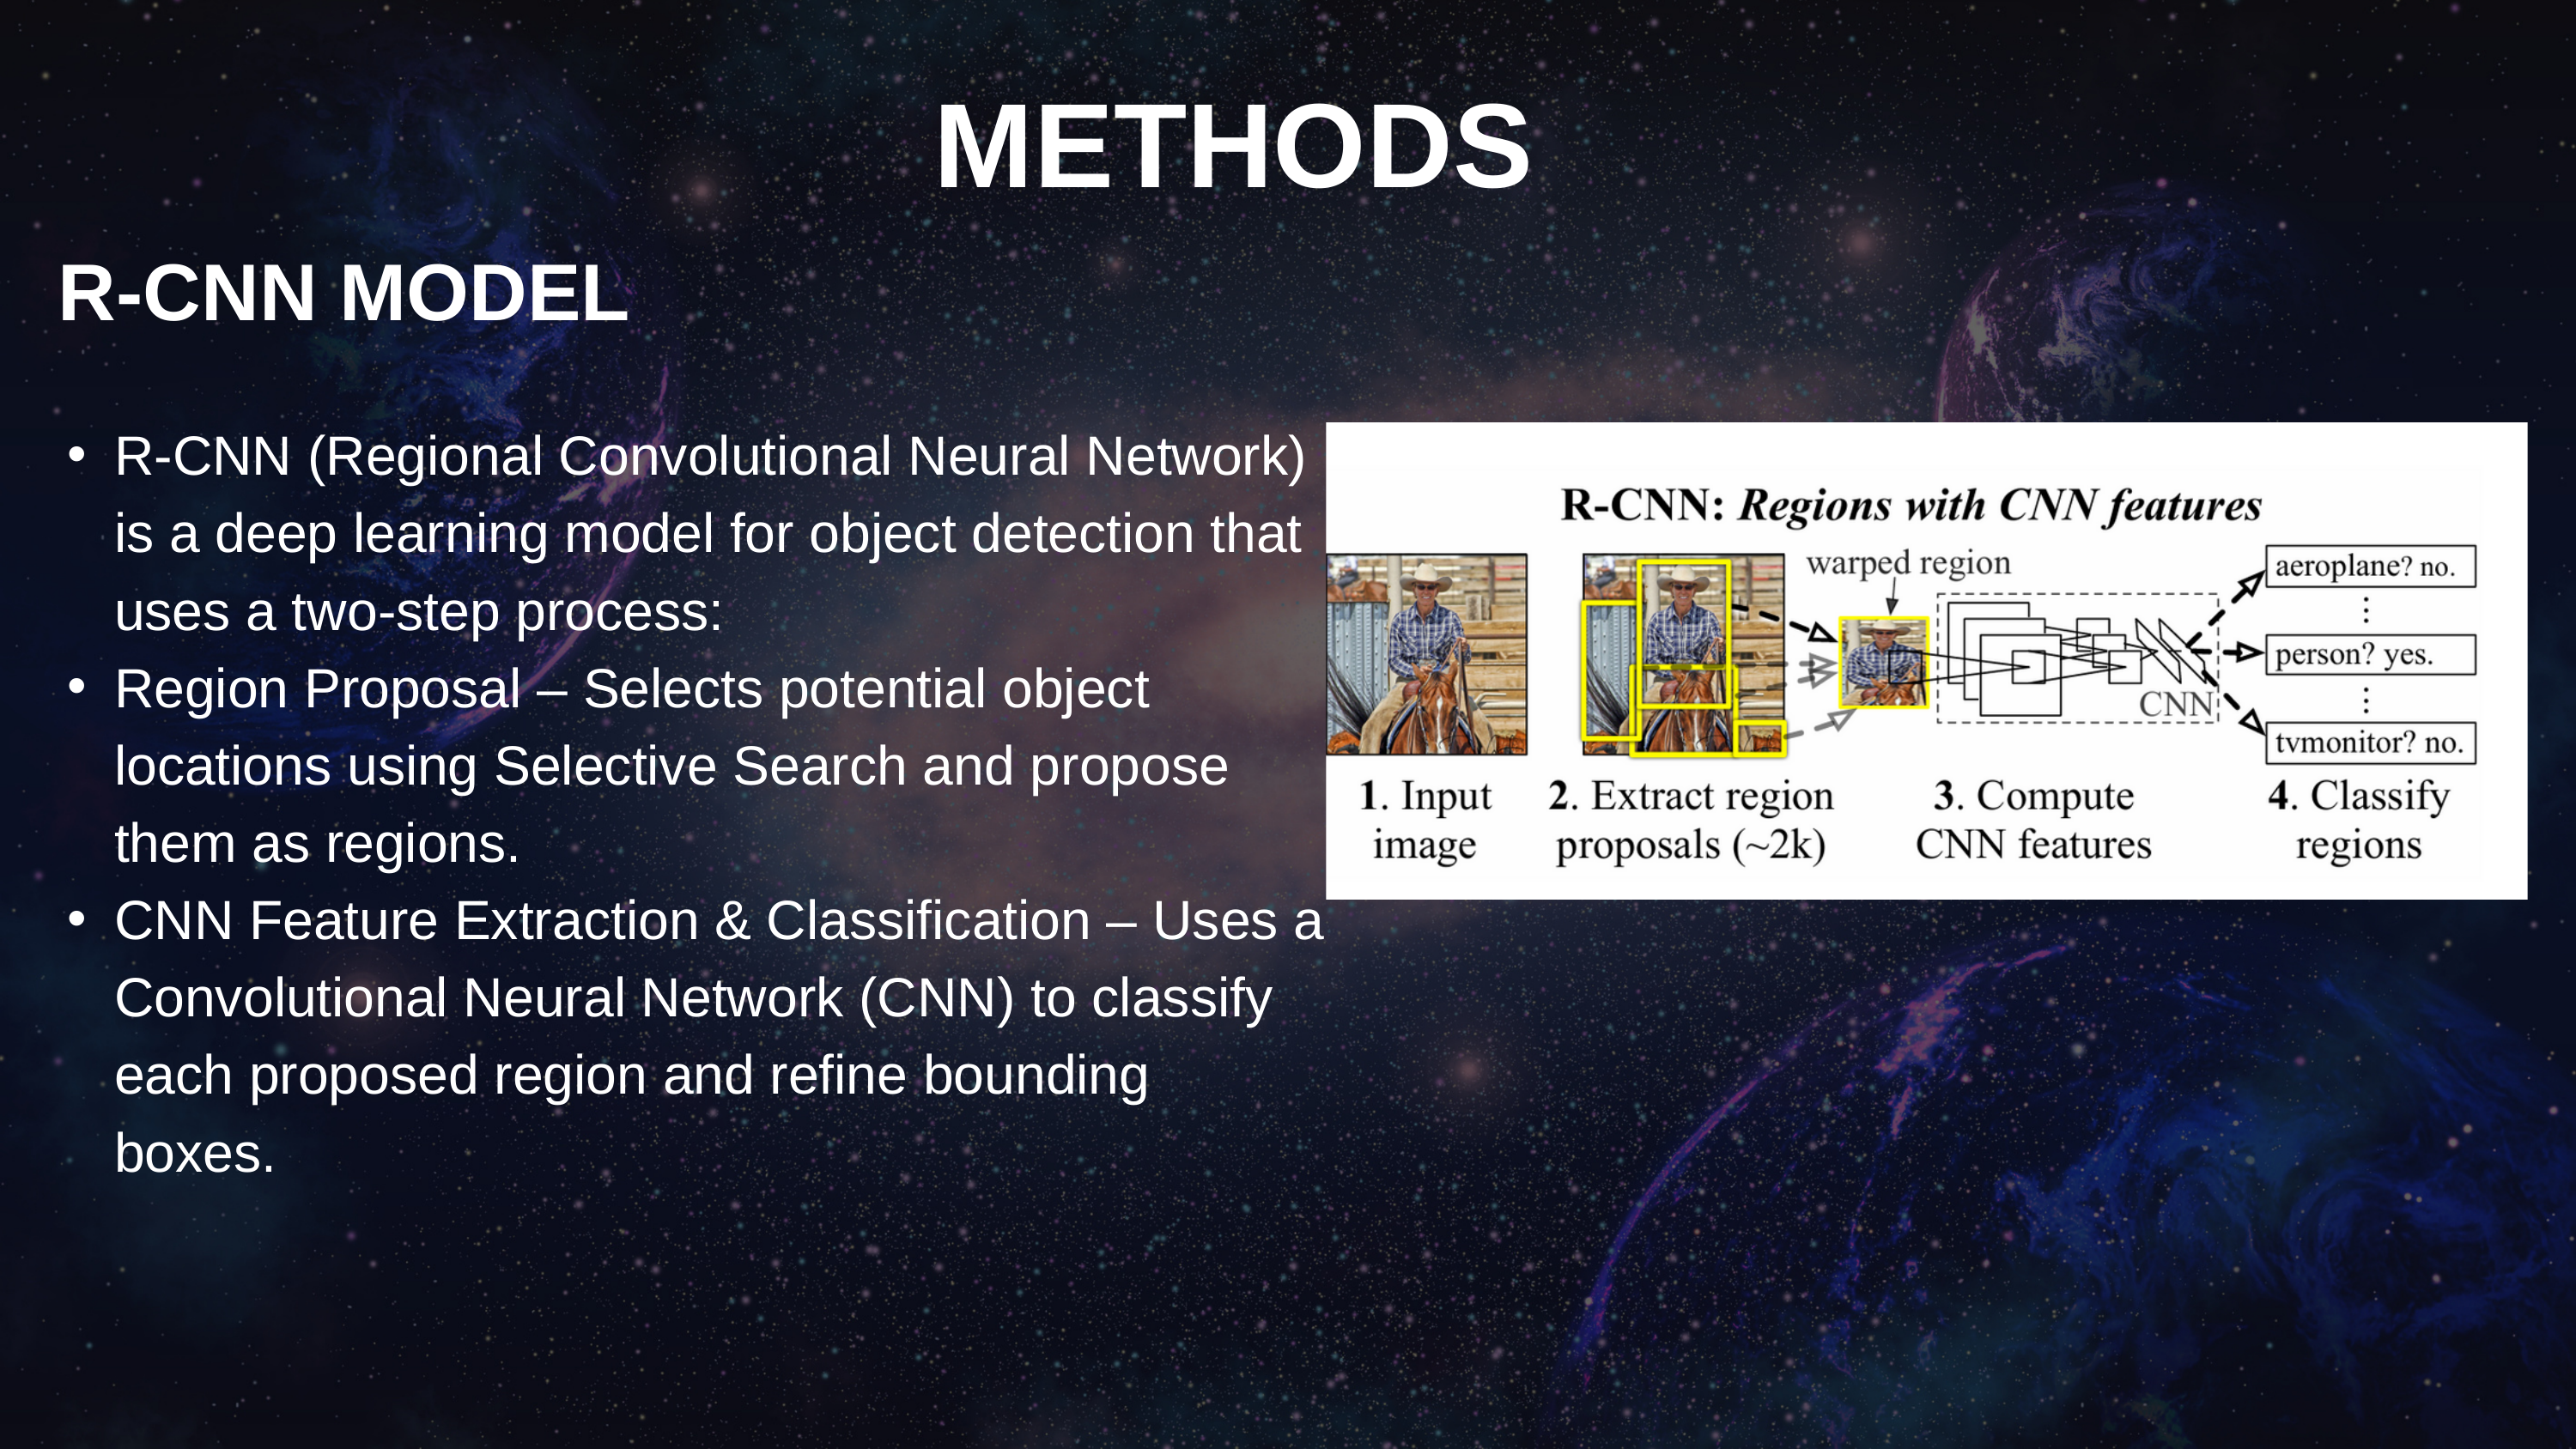

METHODS
R-CNN MODEL
R-CNN (Regional Convolutional Neural Network) is a deep learning model for object detection that uses a two-step process:
Region Proposal – Selects potential object locations using Selective Search and propose them as regions.
CNN Feature Extraction & Classification – Uses a Convolutional Neural Network (CNN) to classify each proposed region and refine bounding boxes.